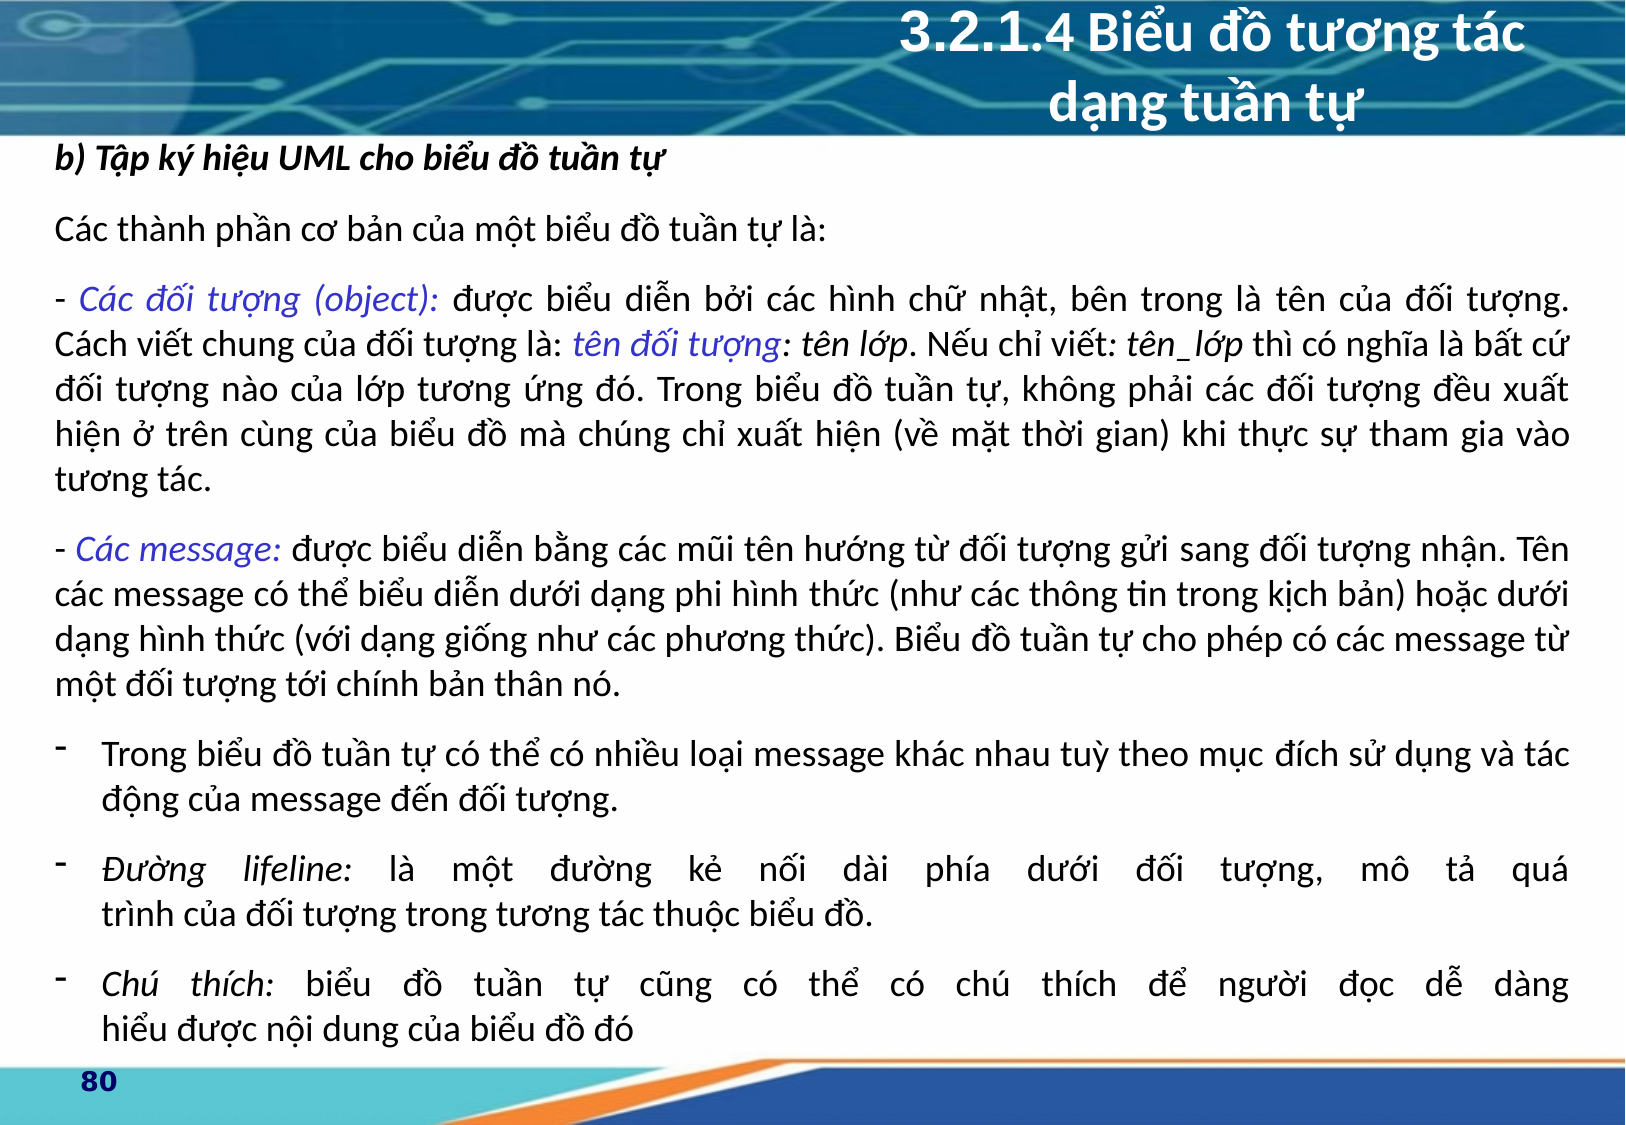

3.2.1.4 Biểu đồ tương tác dạng tuần tự
b) Tập ký hiệu UML cho biểu đồ tuần tự
Các thành phần cơ bản của một biểu đồ tuần tự là:
- Các đối tượng (object): được biểu diễn bởi các hình chữ nhật, bên trong là tên của đối tượng. Cách viết chung của đối tượng là: tên đối tượng: tên lớp. Nếu chỉ viết: tên_lớp thì có nghĩa là bất cứ đối tượng nào của lớp tương ứng đó. Trong biểu đồ tuần tự, không phải các đối tượng đều xuất hiện ở trên cùng của biểu đồ mà chúng chỉ xuất hiện (về mặt thời gian) khi thực sự tham gia vào tương tác.
- Các message: được biểu diễn bằng các mũi tên hướng từ đối tượng gửi sang đối tượng nhận. Tên các message có thể biểu diễn dưới dạng phi hình thức (như các thông tin trong kịch bản) hoặc dưới dạng hình thức (với dạng giống như các phương thức). Biểu đồ tuần tự cho phép có các message từ một đối tượng tới chính bản thân nó.
Trong biểu đồ tuần tự có thể có nhiều loại message khác nhau tuỳ theo mục đích sử dụng và tác động của message đến đối tượng.
Đường lifeline: là một đường kẻ nối dài phía dưới đối tượng, mô tả quá
trình của đối tượng trong tương tác thuộc biểu đồ.
Chú thích: biểu đồ tuần tự cũng có thể có chú thích để người đọc dễ dàng
hiểu được nội dung của biểu đồ đó
80